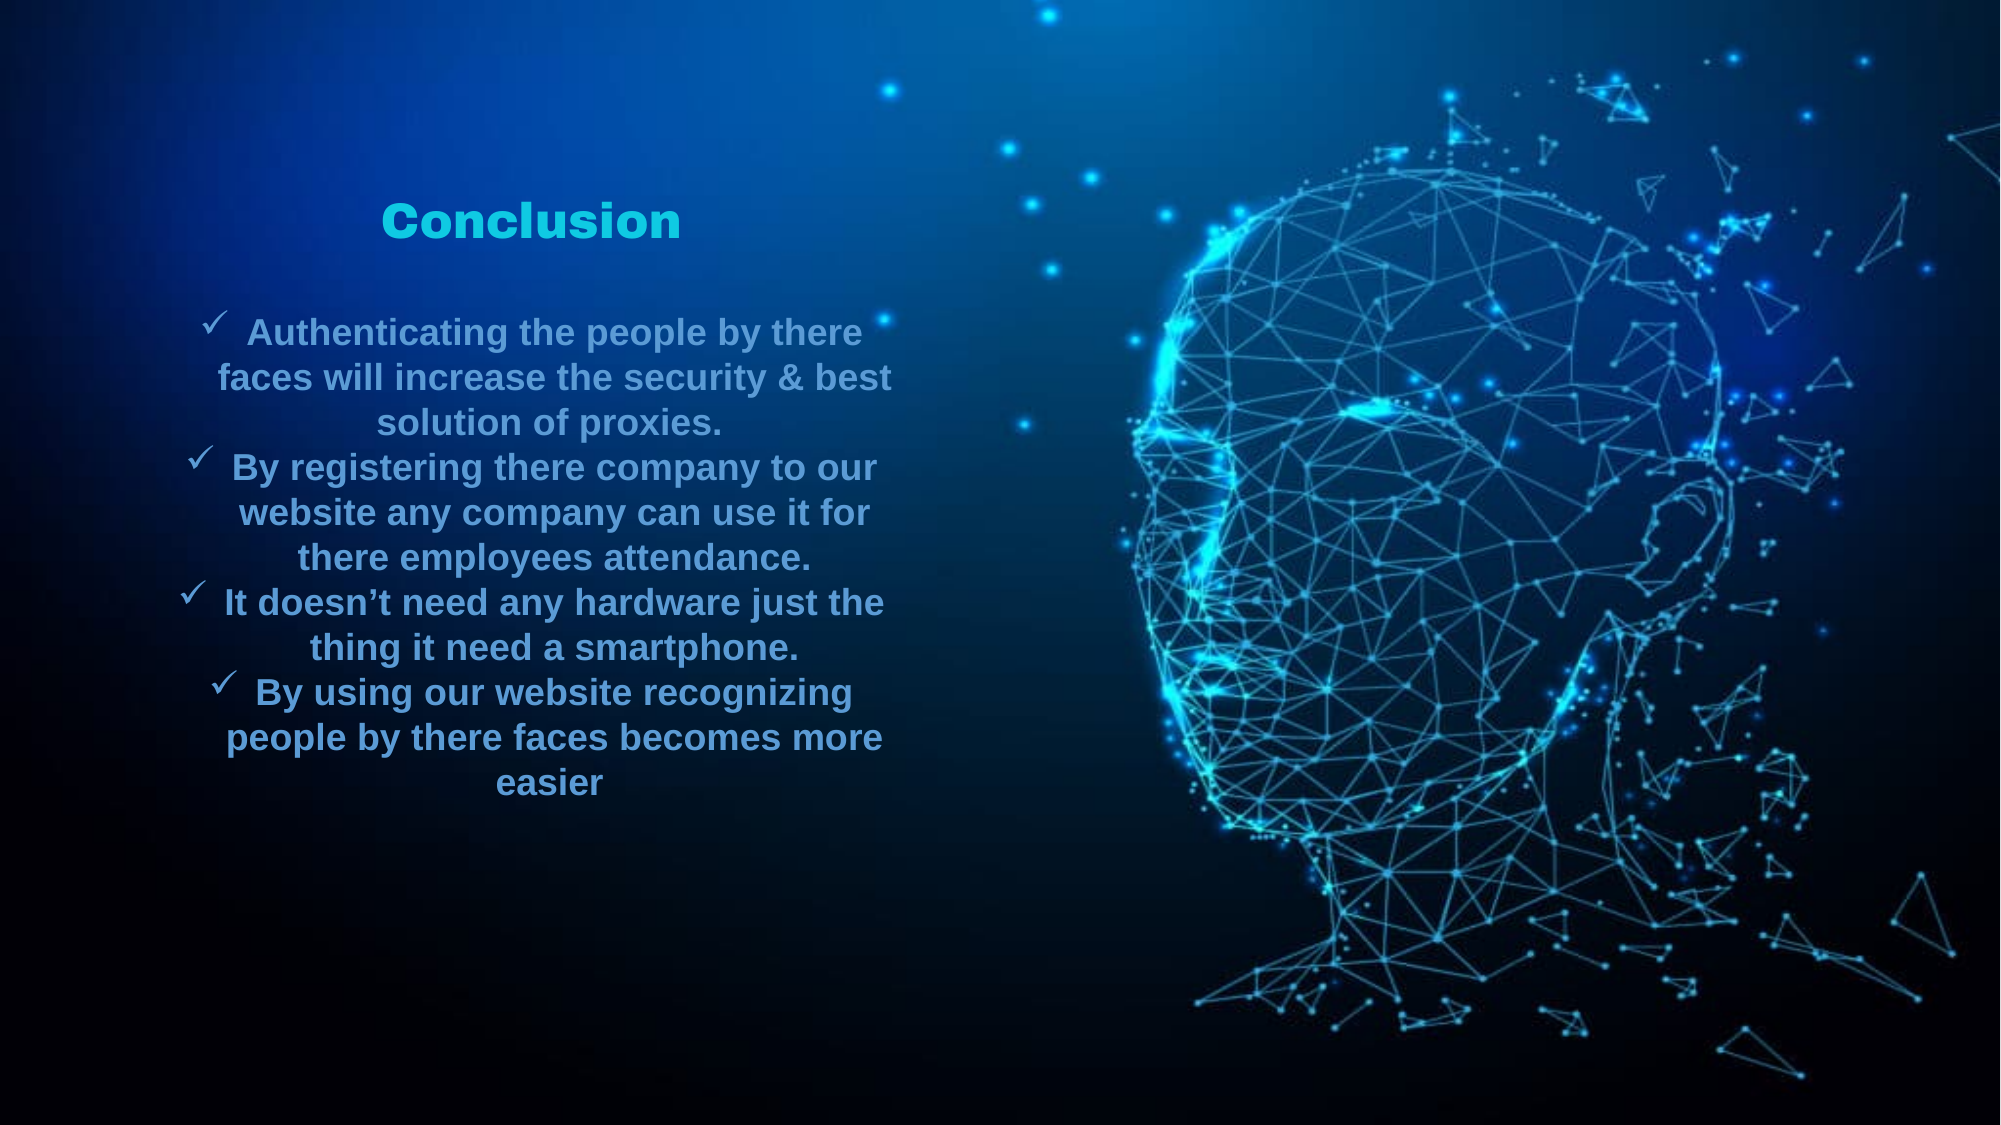

Conclusion
Authenticating the people by there faces will increase the security & best solution of proxies.
By registering there company to our website any company can use it for there employees attendance.
It doesn’t need any hardware just the thing it need a smartphone.
By using our website recognizing people by there faces becomes more easier